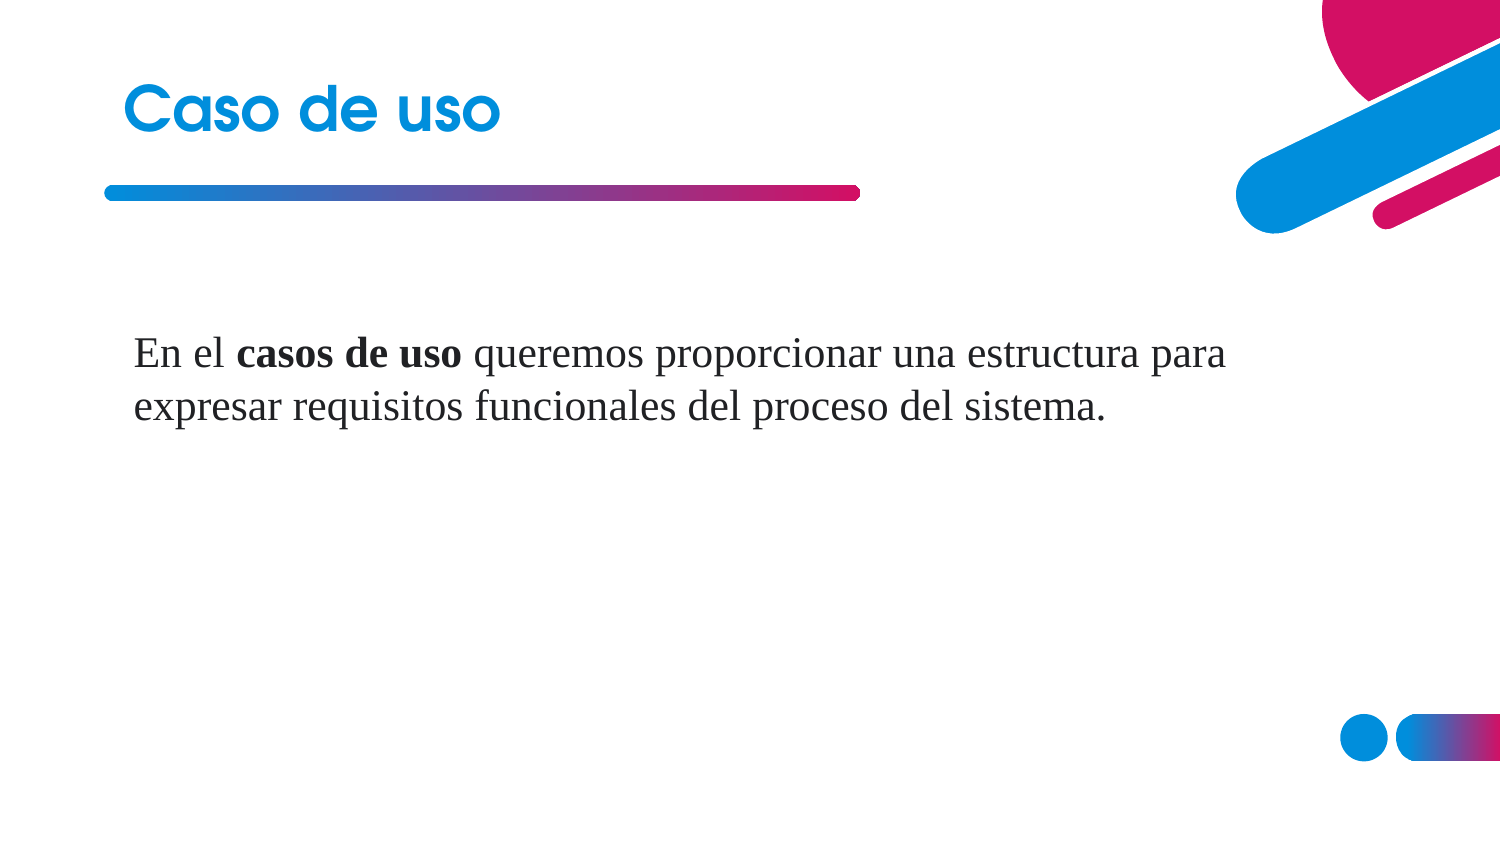

# Caso de uso
En el casos de uso queremos proporcionar una estructura para expresar requisitos funcionales del proceso del sistema.